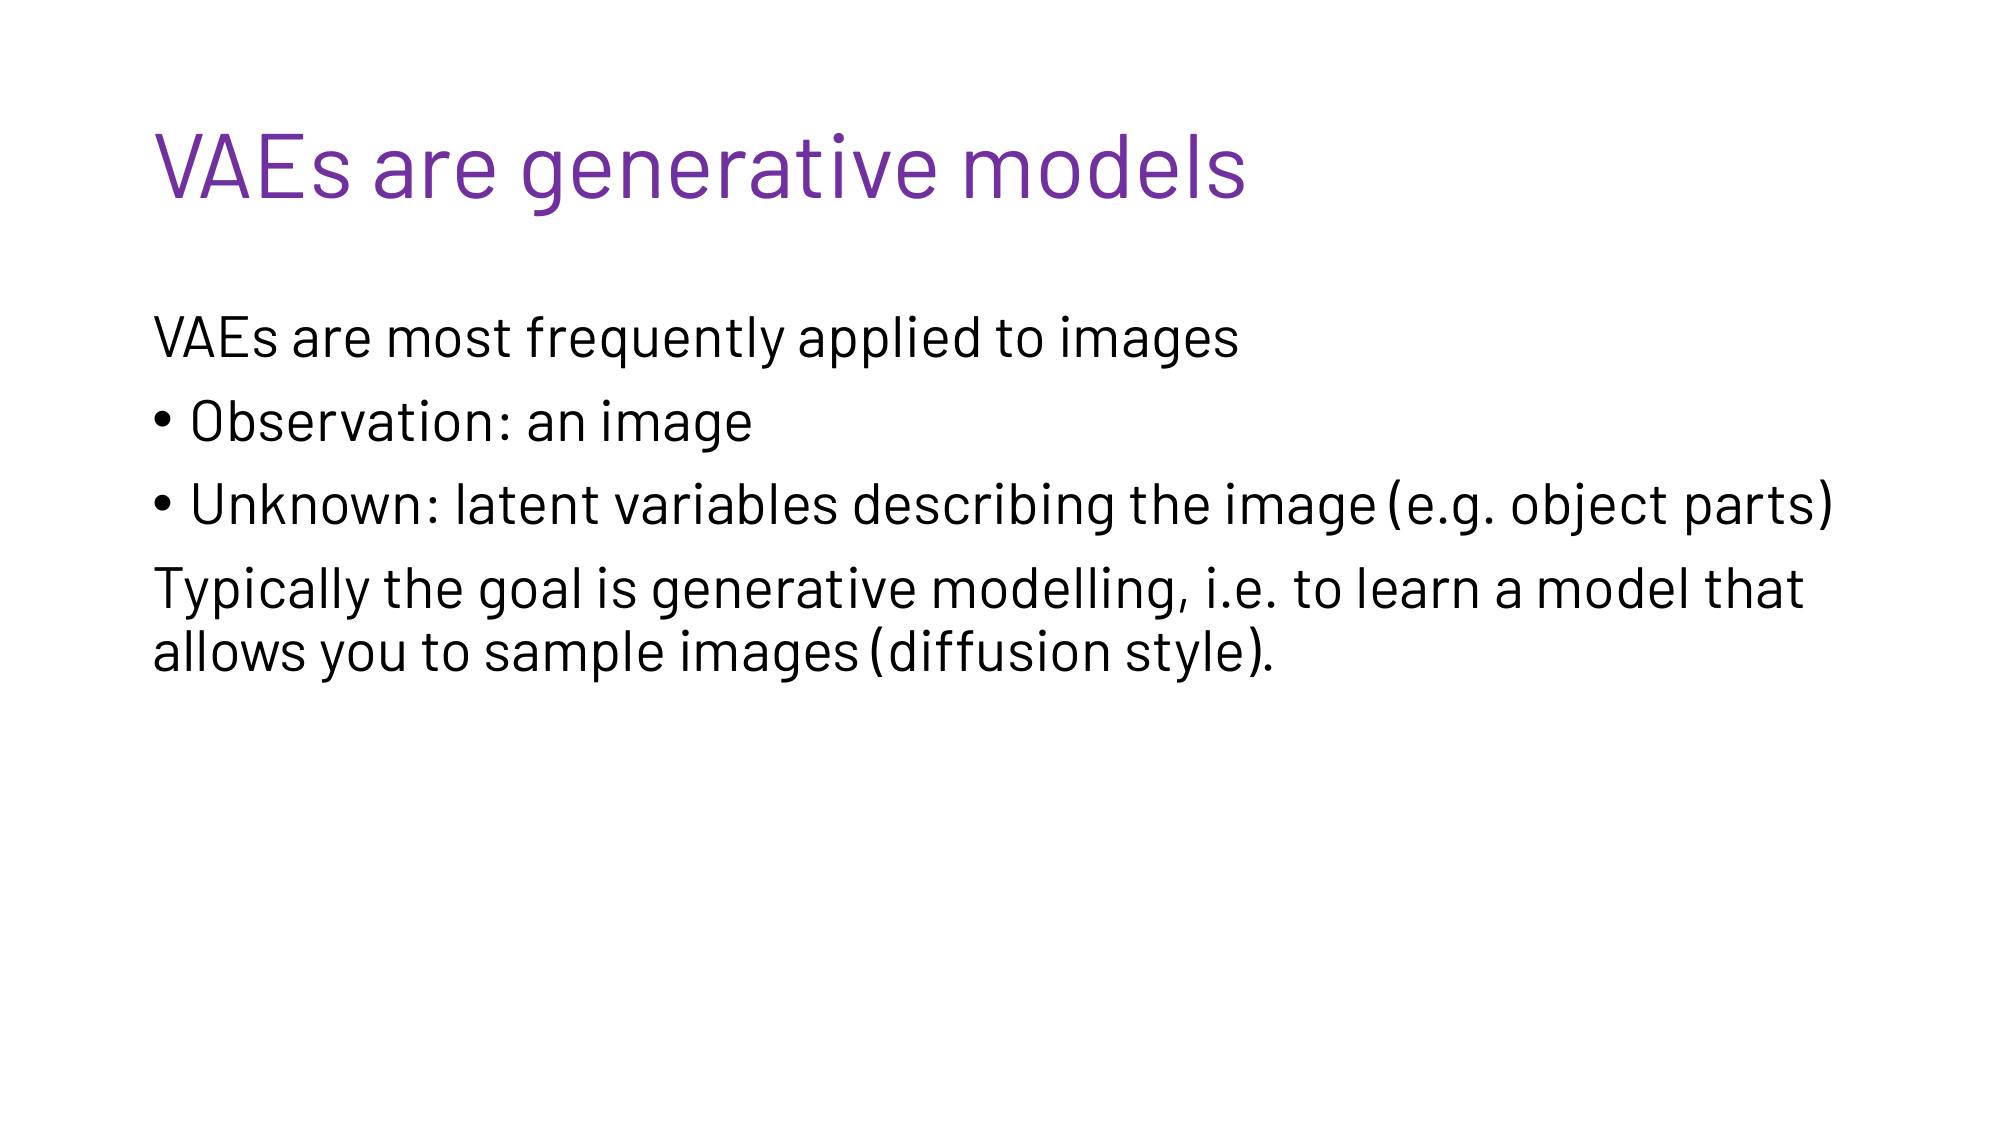

# VAEs are generative models
VAEs are most frequently applied to images
Observation: an image
Unknown: latent variables describing the image (e.g. object parts)
Typically the goal is generative modelling, i.e. to learn a model that allows you to sample images (diffusion style).